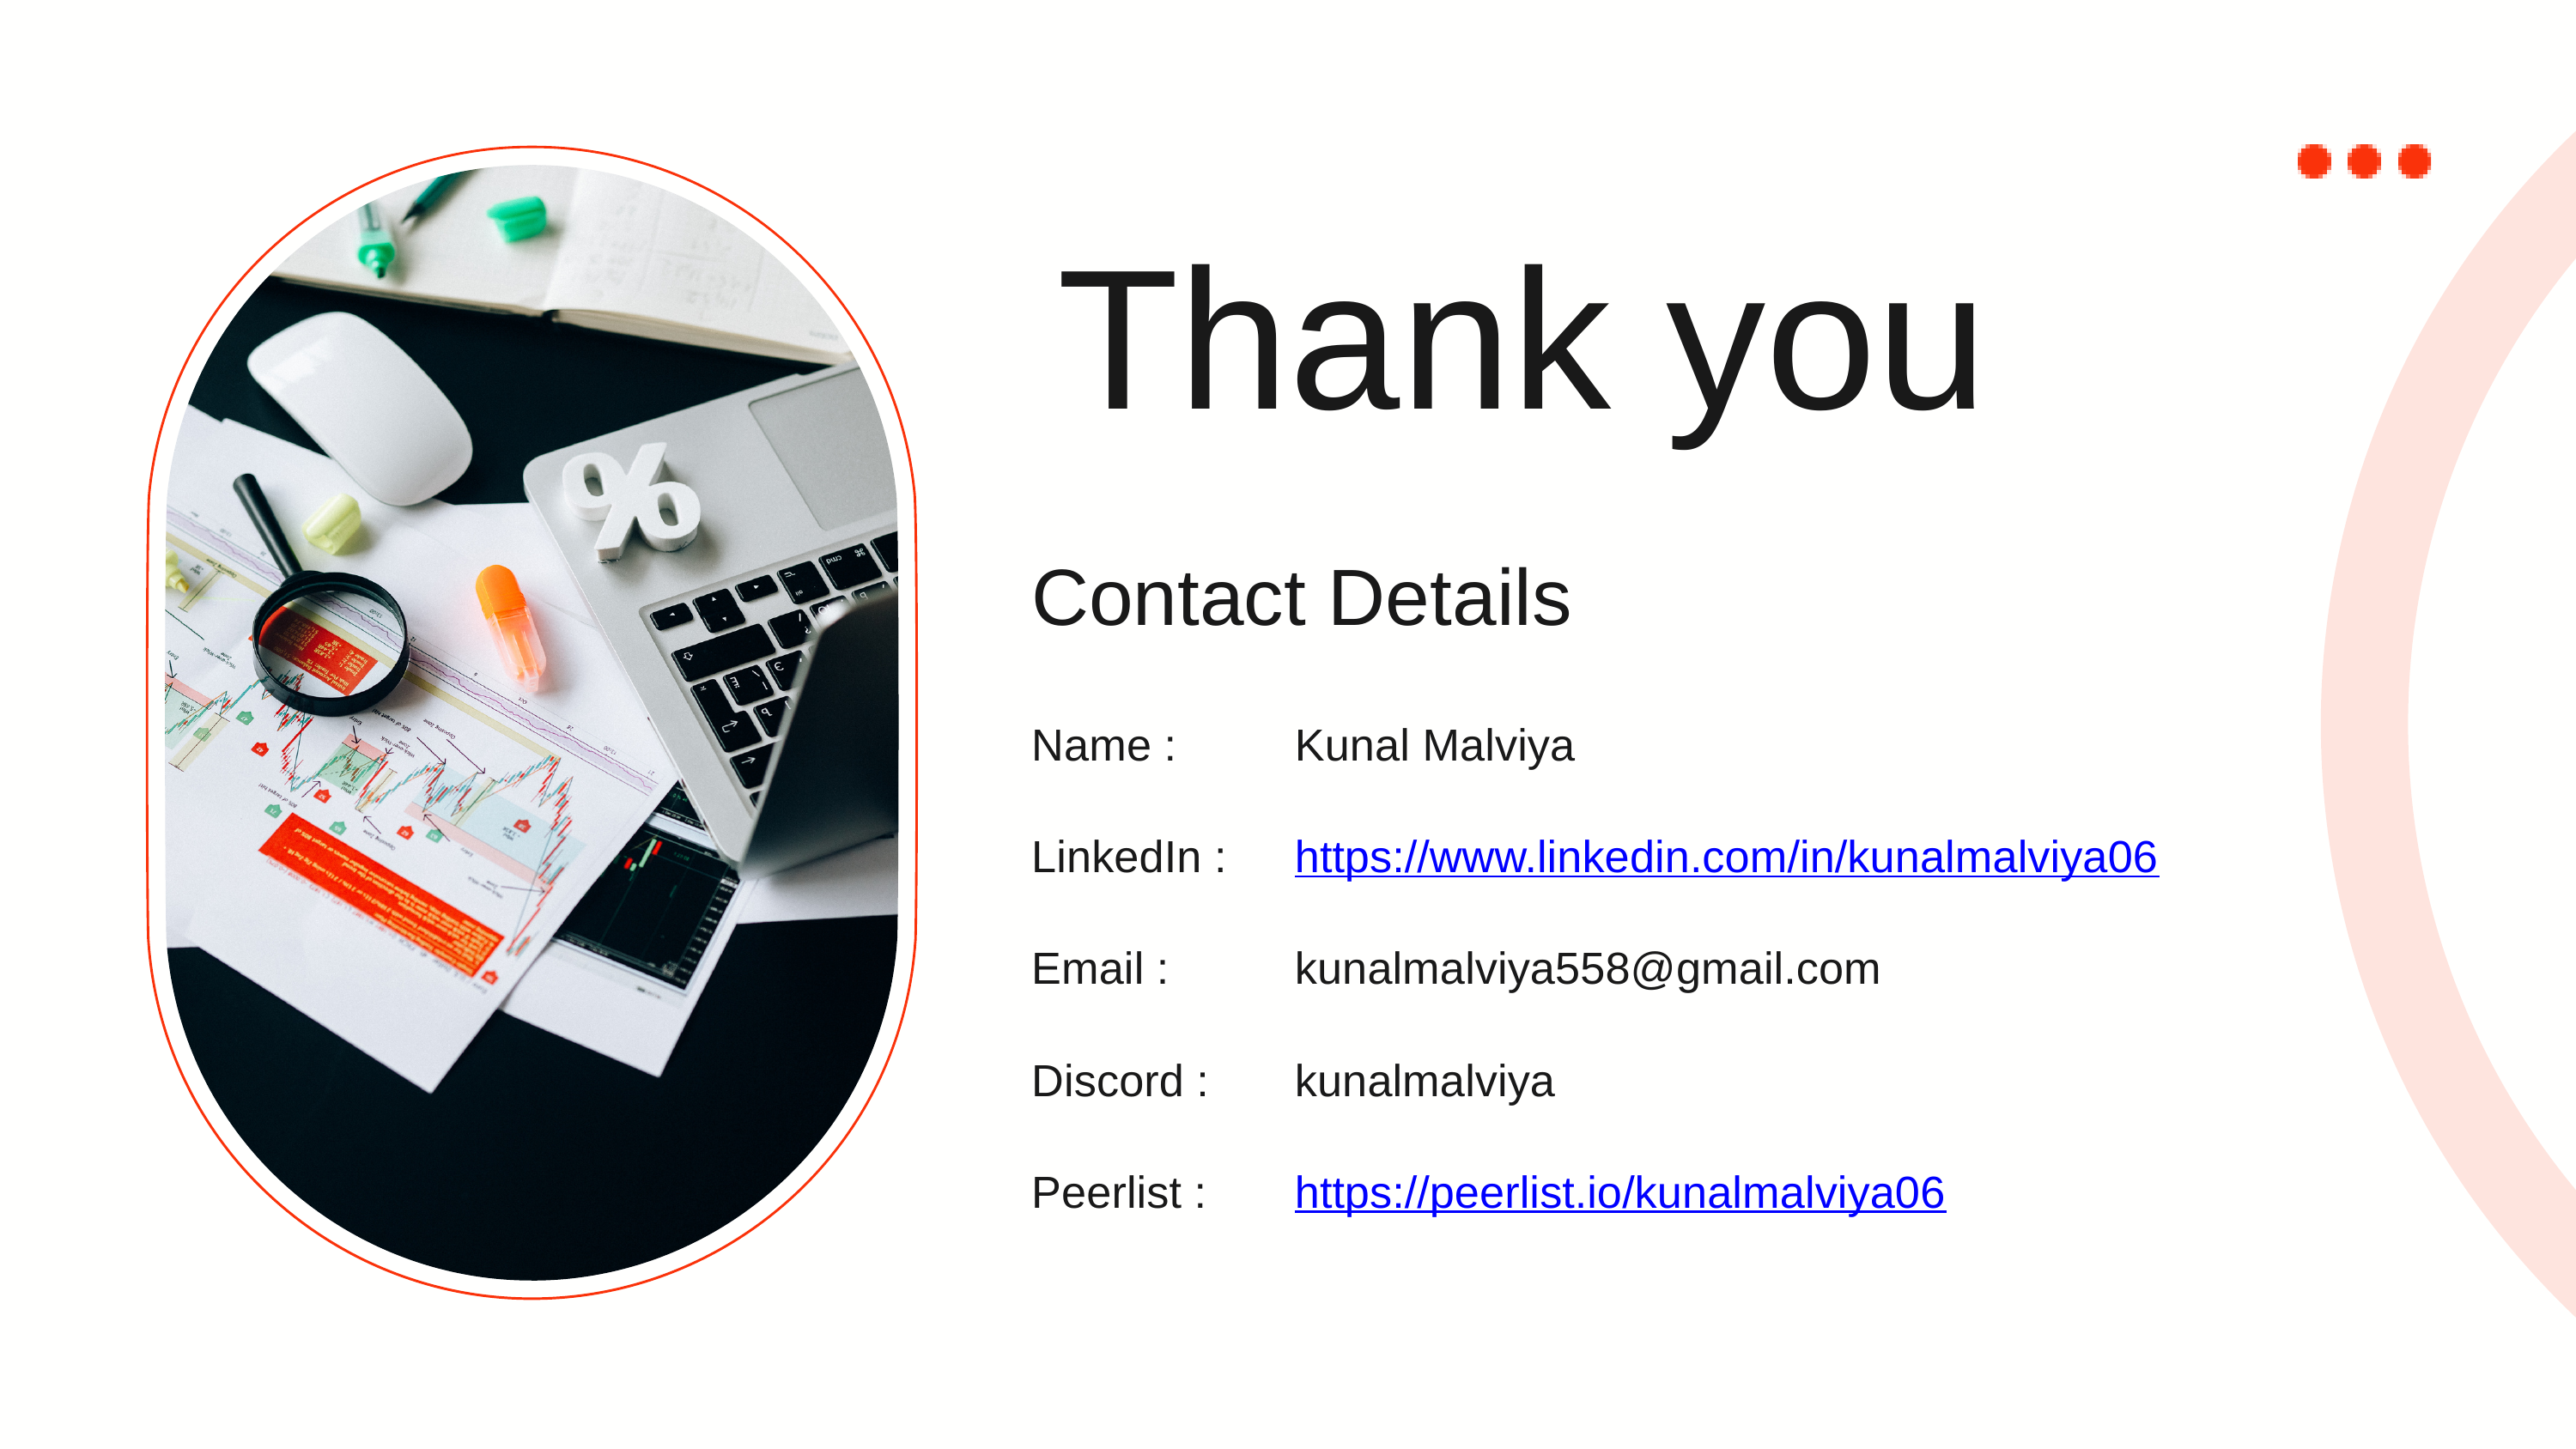

Thank you
Contact Details
Name :
Kunal Malviya
LinkedIn :
https://www.linkedin.com/in/kunalmalviya06
Email :
kunalmalviya558@gmail.com
Discord :
kunalmalviya
Peerlist :
https://peerlist.io/kunalmalviya06